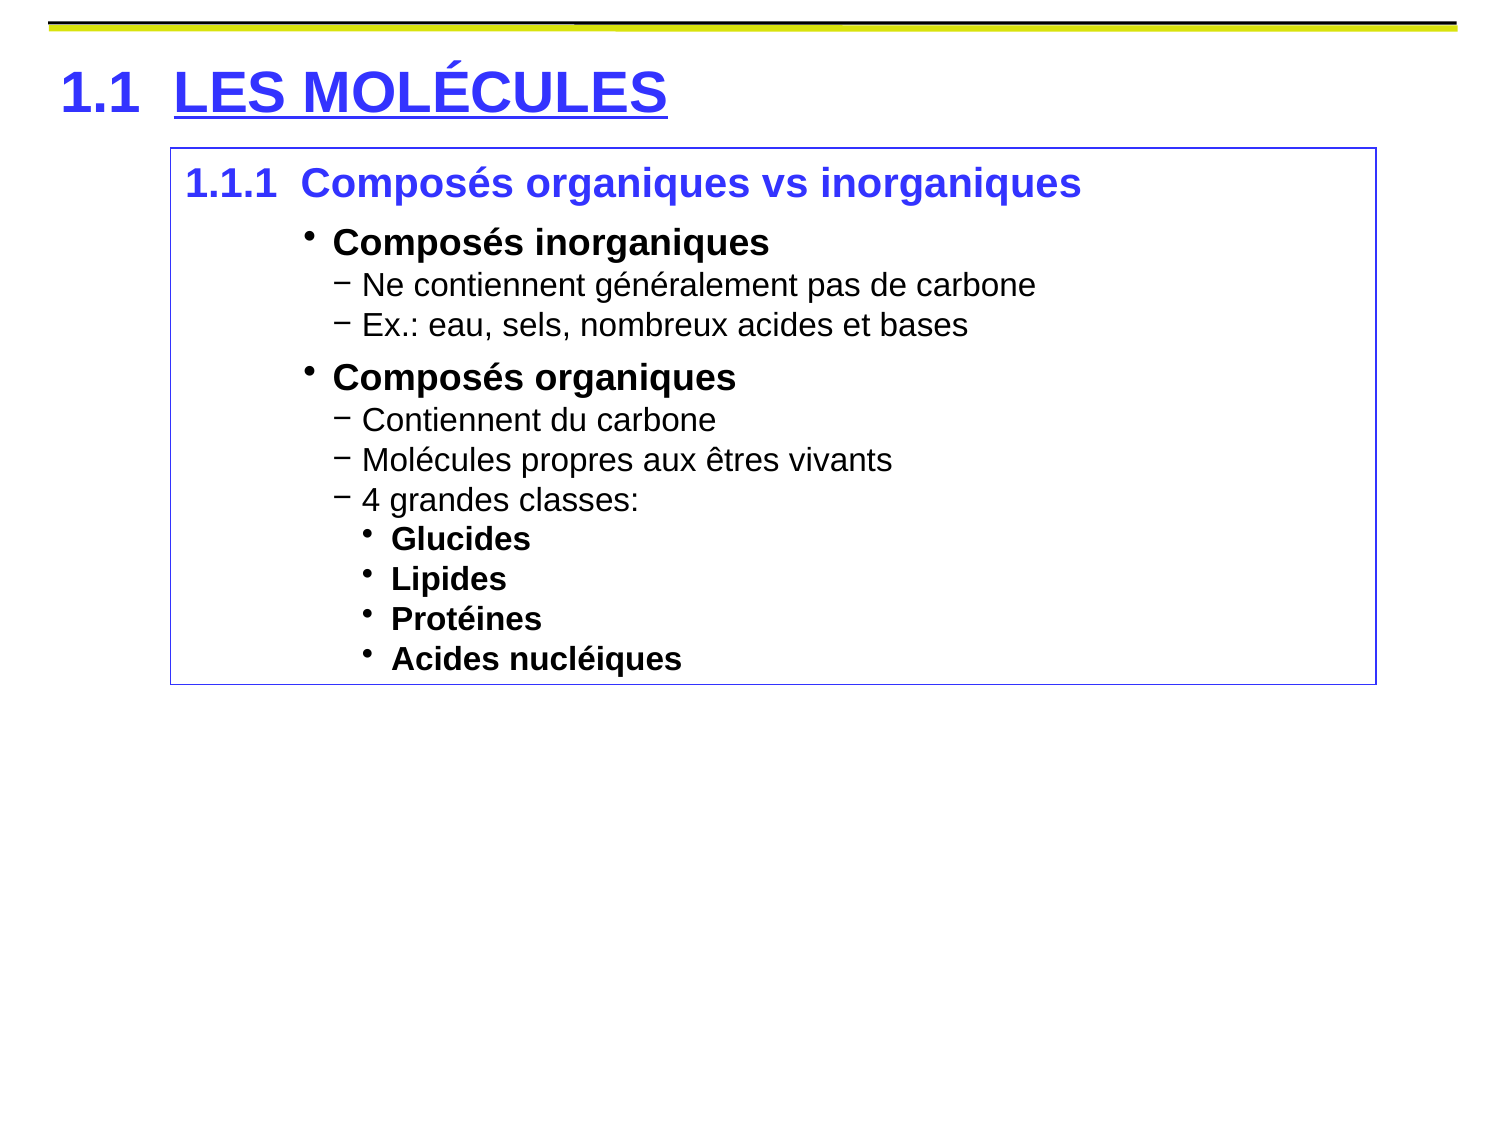

1.1  LES MOLÉCULES
1.1.1  Composés organiques vs inorganiques
Composés inorganiques
Ne contiennent généralement pas de carbone
Ex.: eau, sels, nombreux acides et bases
Composés organiques
Contiennent du carbone
Molécules propres aux êtres vivants
4 grandes classes:
Glucides
Lipides
Protéines
Acides nucléiques